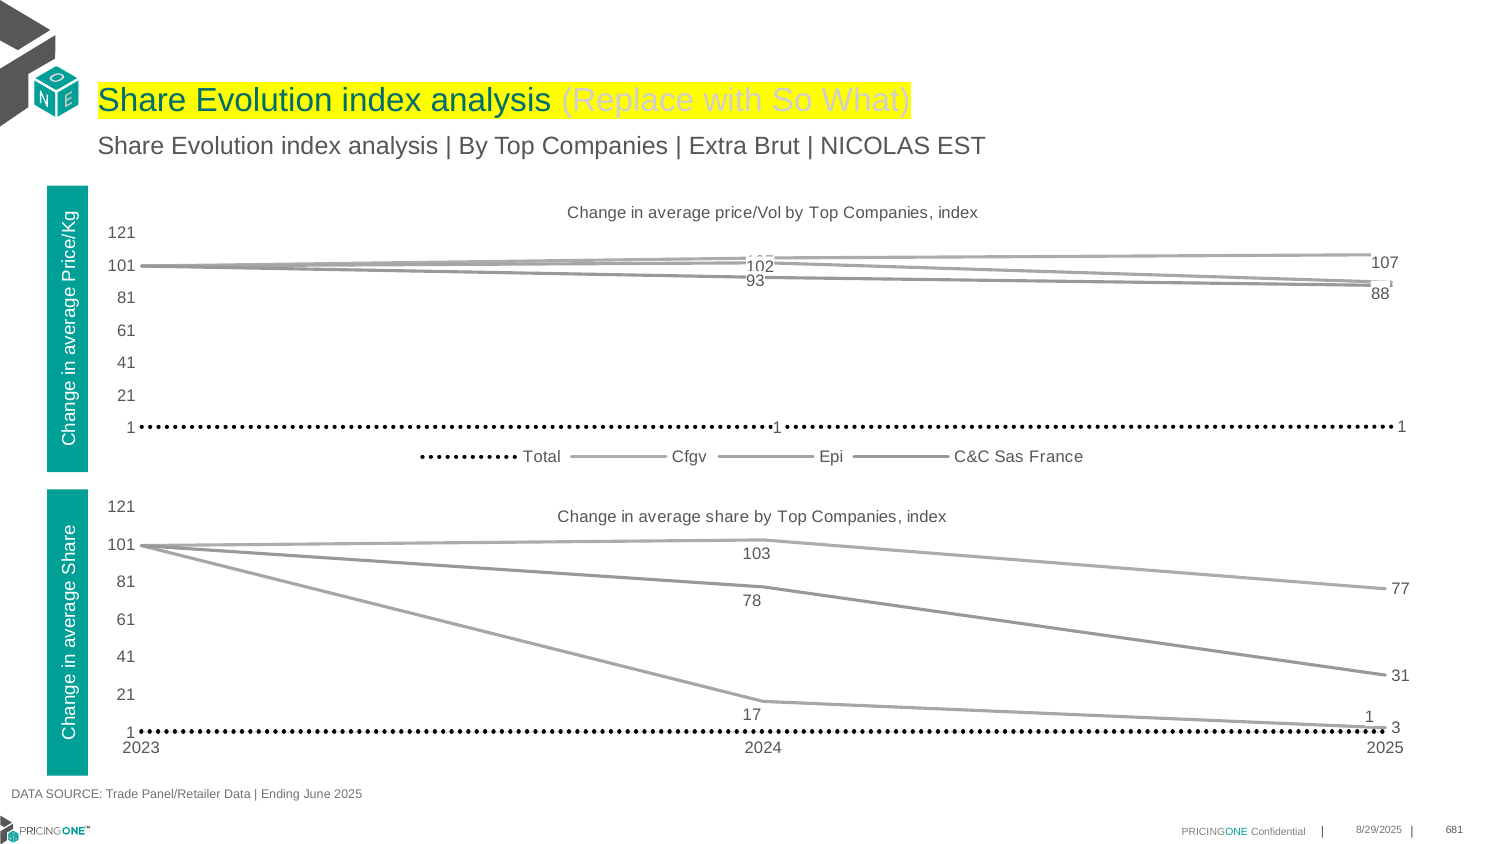

# Share Evolution index analysis (Replace with So What)
Share Evolution index analysis | By Top Companies | Extra Brut | NICOLAS EST

### Chart: Change in average price/Vol by Top Companies, index

| Category | Total | Cfgv | Epi | C&C Sas France |
|---|---|---|---|---|
| 2023 | 1.0 | 100.0 | 100.0 | 100.0 |
| 2024 | 1.0481685414206698 | 105.0 | 102.0 | 93.0 |
| 2025 | 1.1451171462308123 | 107.0 | 90.0 | 88.0 |
Change in average Price/Kg

### Chart: Change in average share by Top Companies, index

| Category | Total | Cfgv | Epi | C&C Sas France |
|---|---|---|---|---|
| 2023 | 1.0 | 100.0 | 100.0 | 100.0 |
| 2024 | 1.0 | 103.0 | 17.0 | 78.0 |
| 2025 | 1.0 | 77.0 | 3.0 | 31.0 |
Change in average Share
DATA SOURCE: Trade Panel/Retailer Data | Ending June 2025

8/29/2025
681